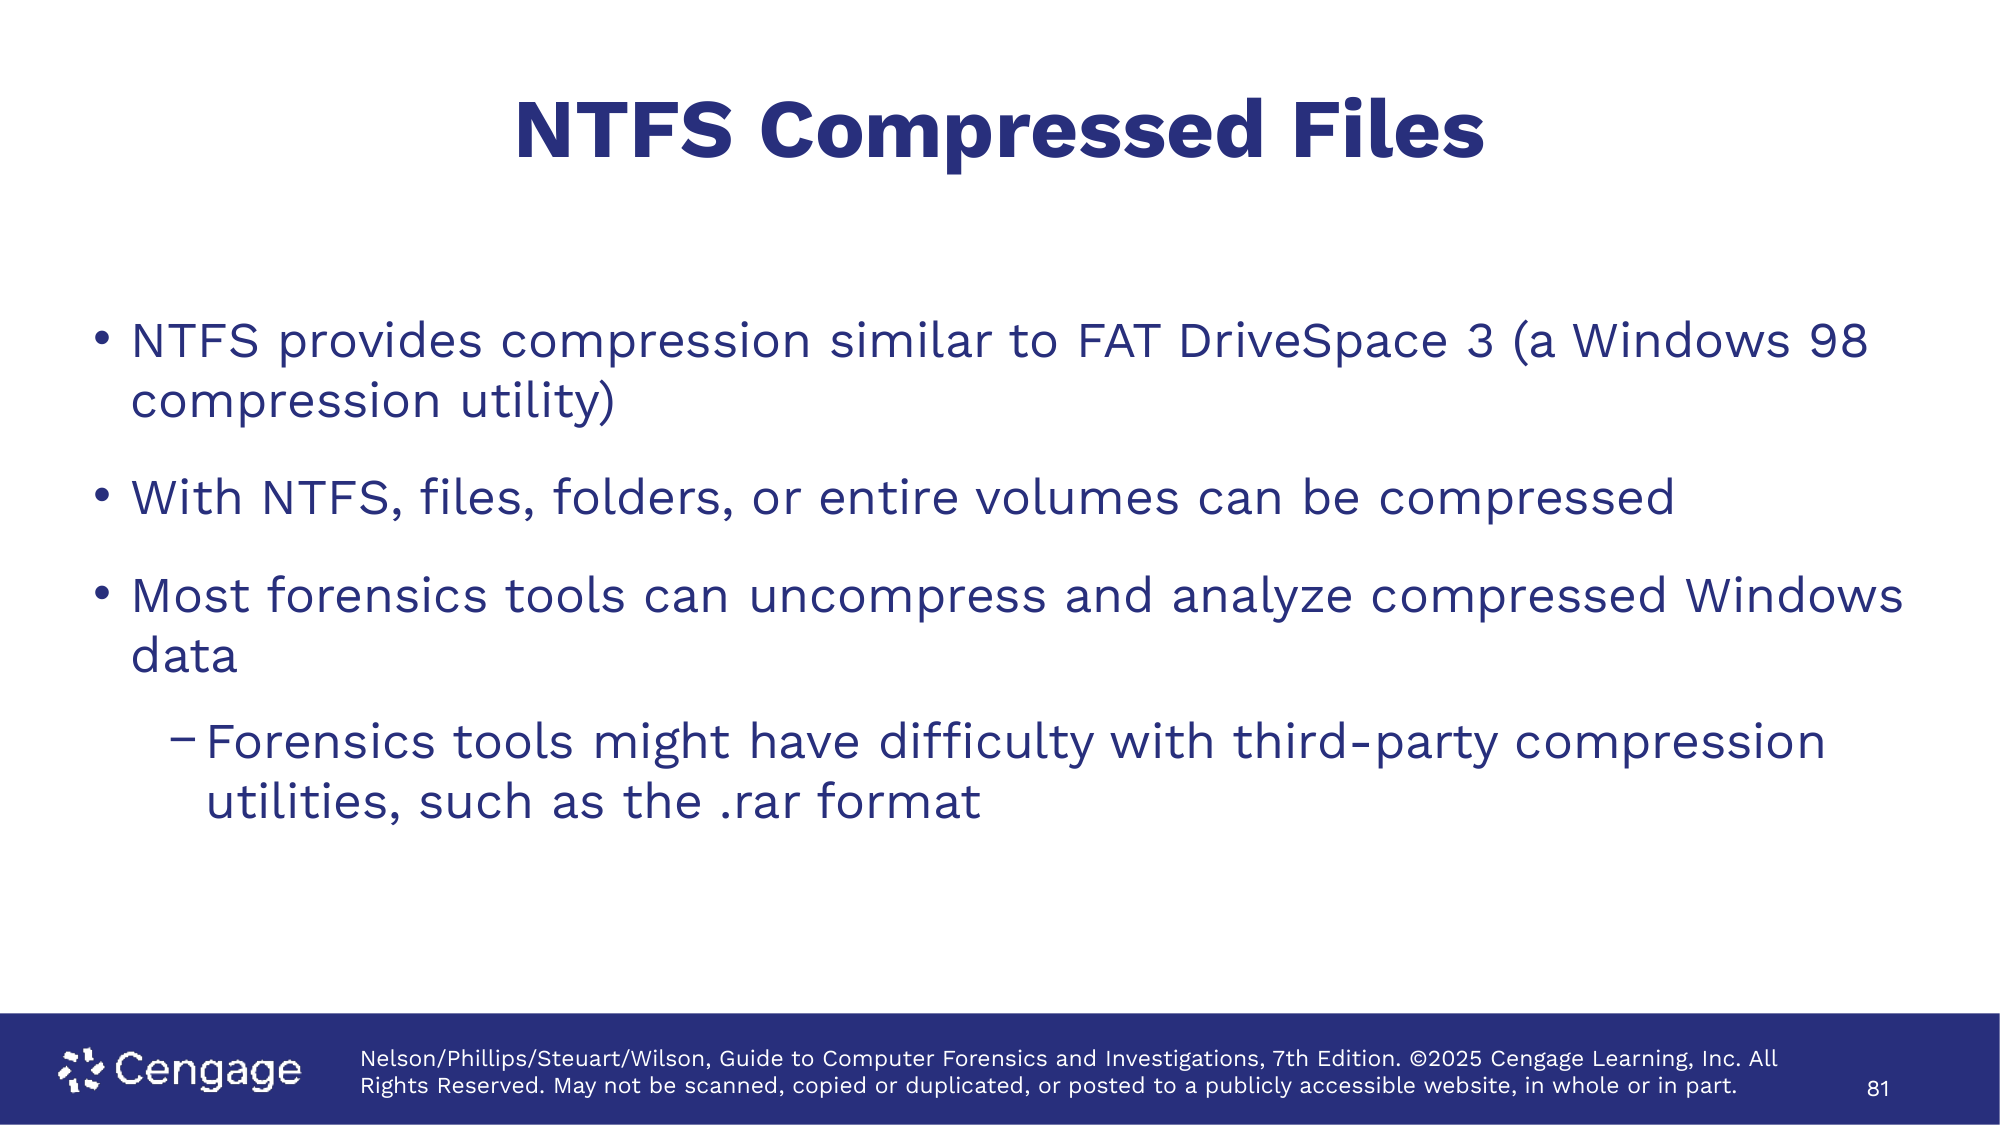

NTFS Compressed Files
# NTFS provides compression similar to FAT DriveSpace 3 (a Windows 98 compression utility)
With NTFS, files, folders, or entire volumes can be compressed
Most forensics tools can uncompress and analyze compressed Windows data
Forensics tools might have difficulty with third-party compression utilities, such as the .rar format